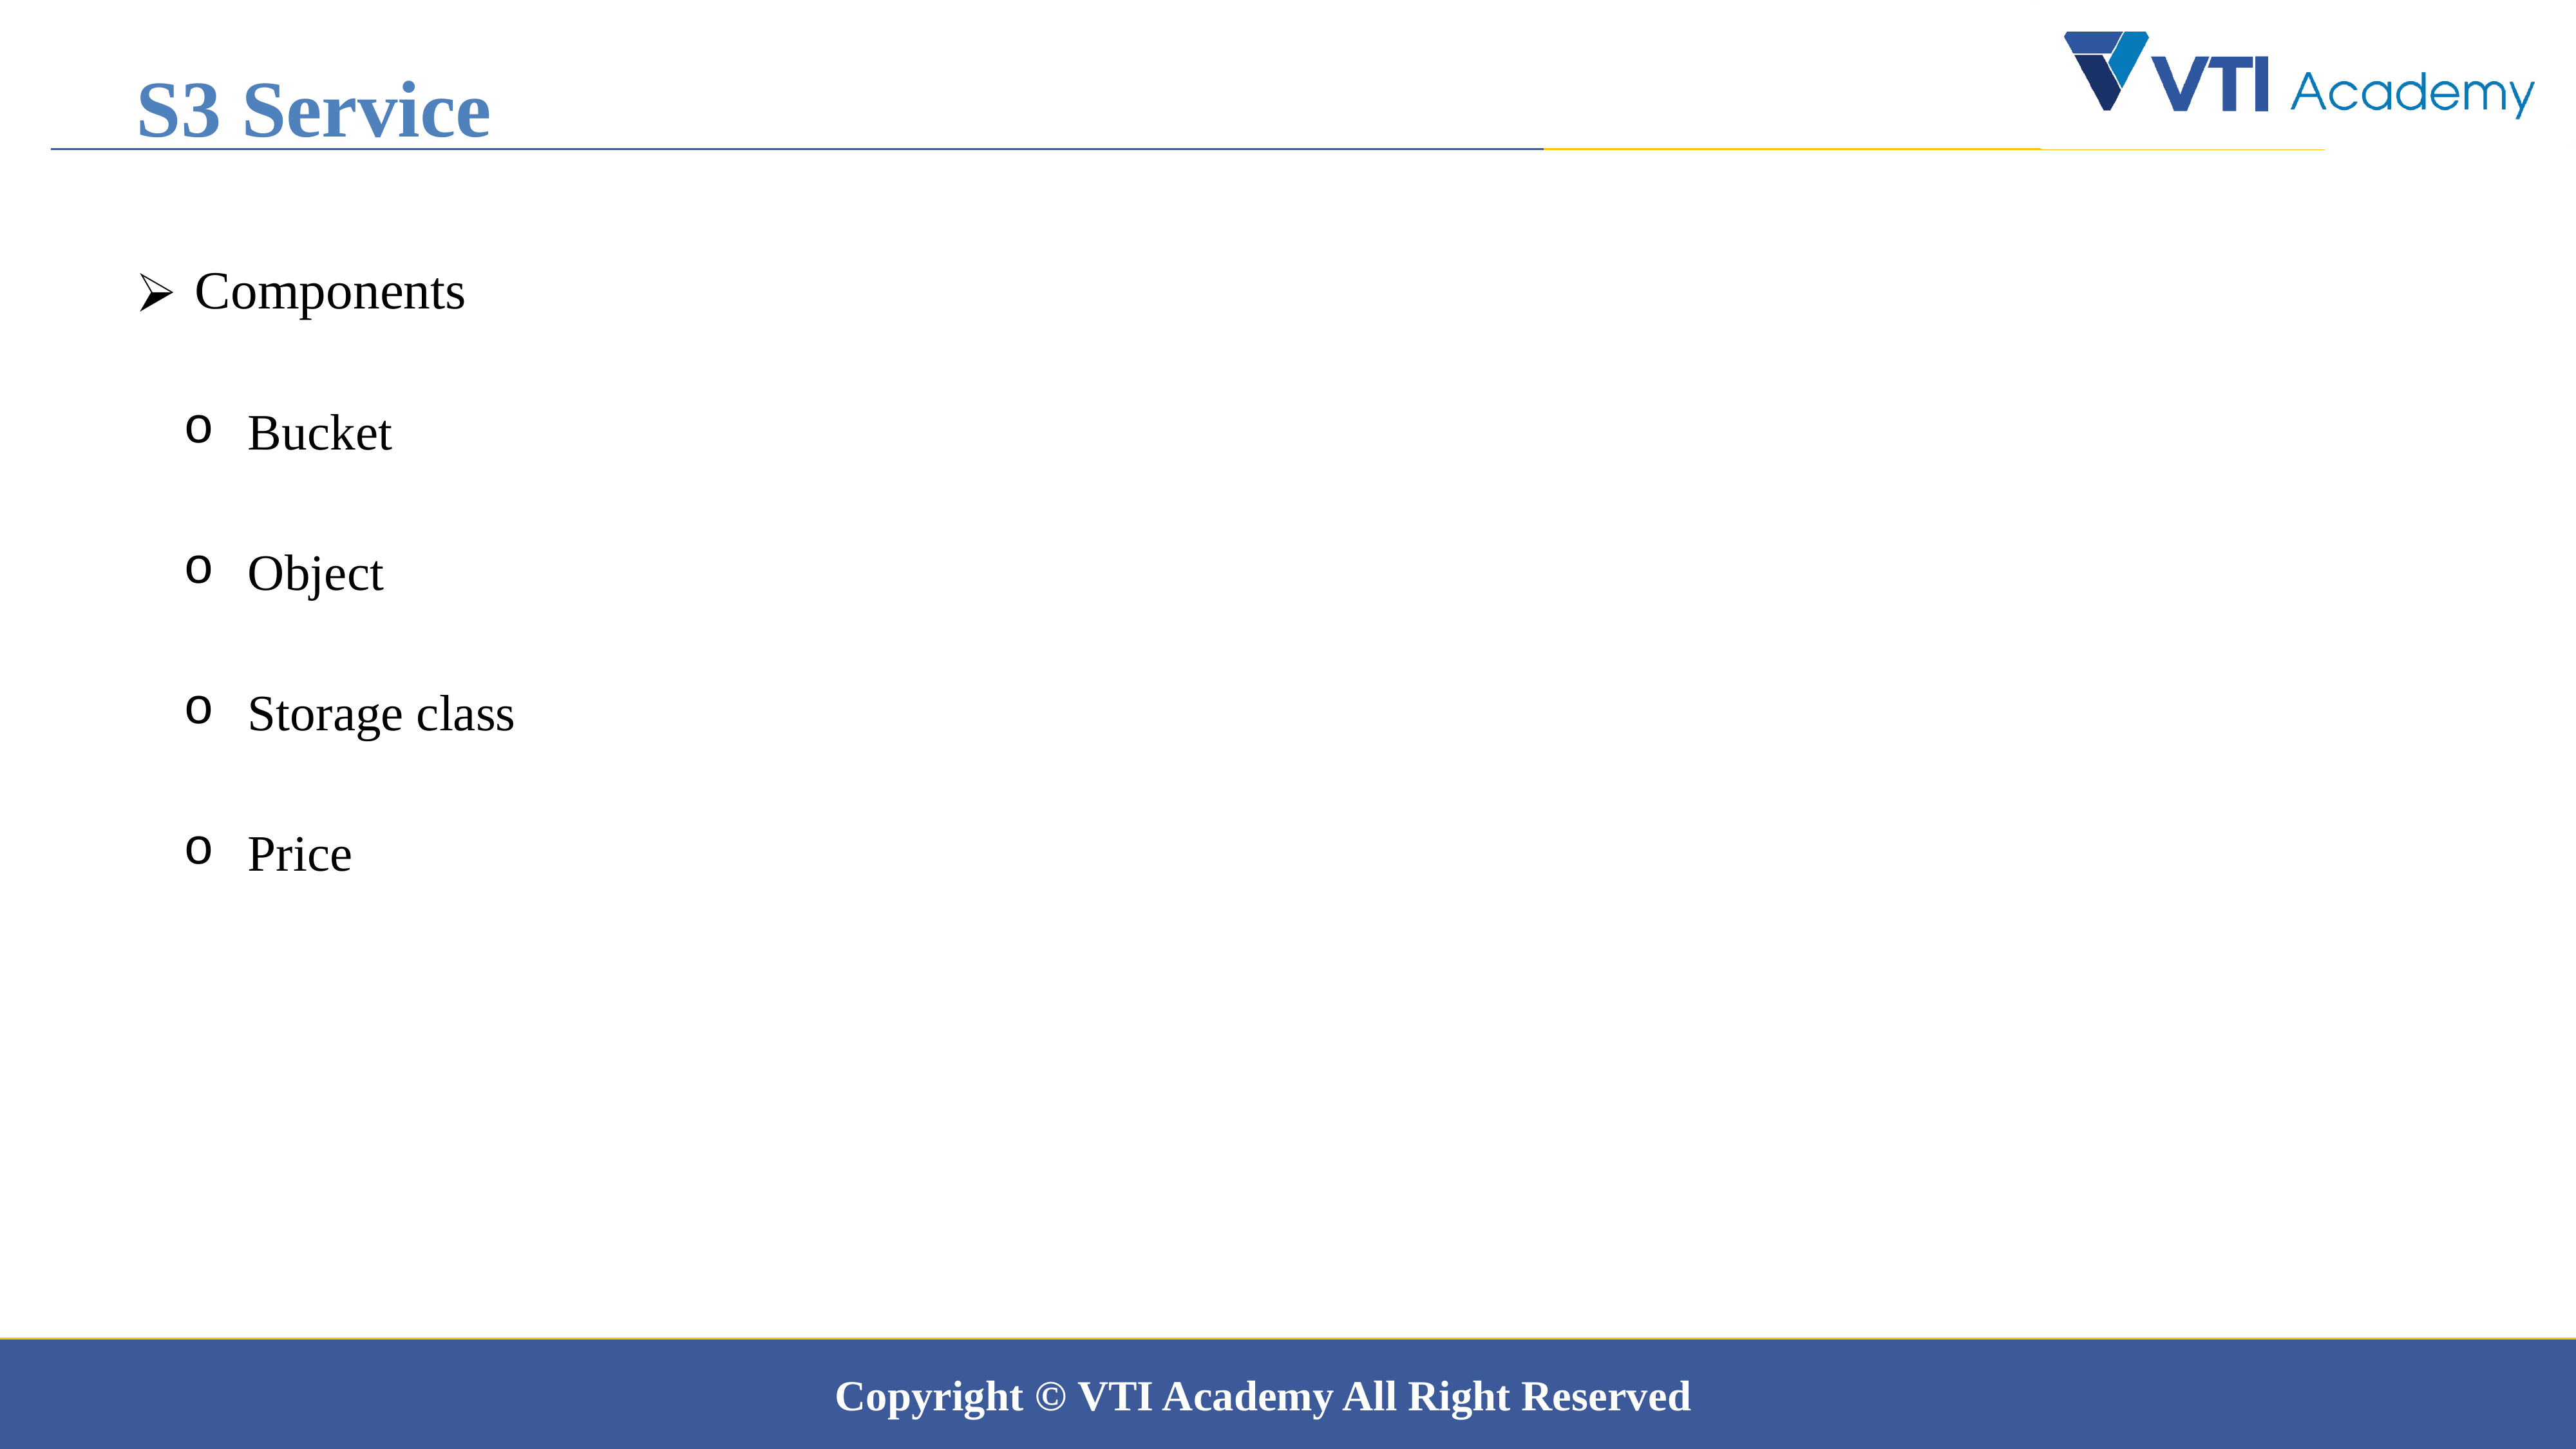

S3 Service
 Components
Bucket
Object
Storage class
Price